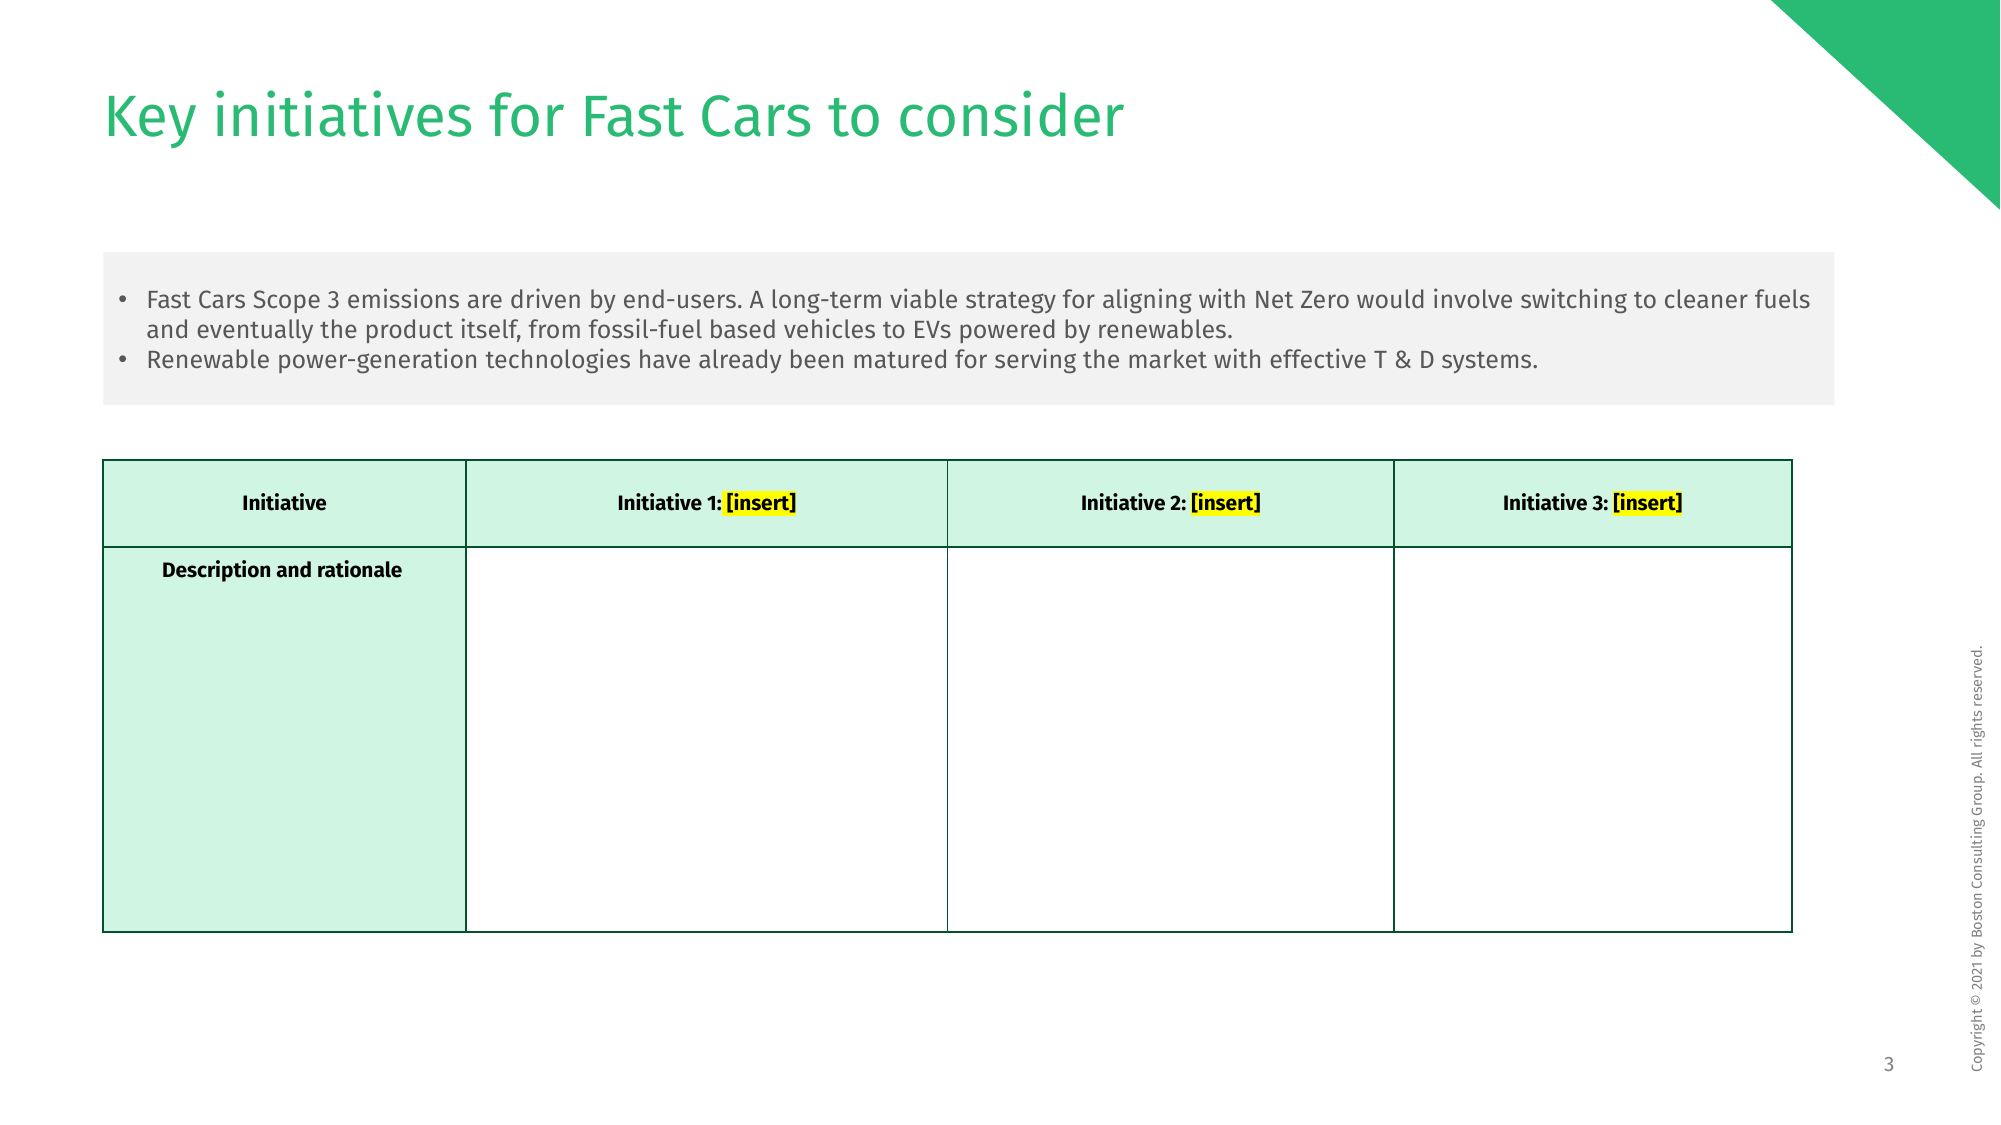

# Key initiatives for Fast Cars to consider
Fast Cars Scope 3 emissions are driven by end-users. A long-term viable strategy for aligning with Net Zero would involve switching to cleaner fuels and eventually the product itself, from fossil-fuel based vehicles to EVs powered by renewables.
Renewable power-generation technologies have already been matured for serving the market with effective T & D systems.

| Initiative | Initiative 1: [insert] | Initiative 2: [insert] | Initiative 3: [insert] |
| --- | --- | --- | --- |
| Description and rationale |  |  |  |